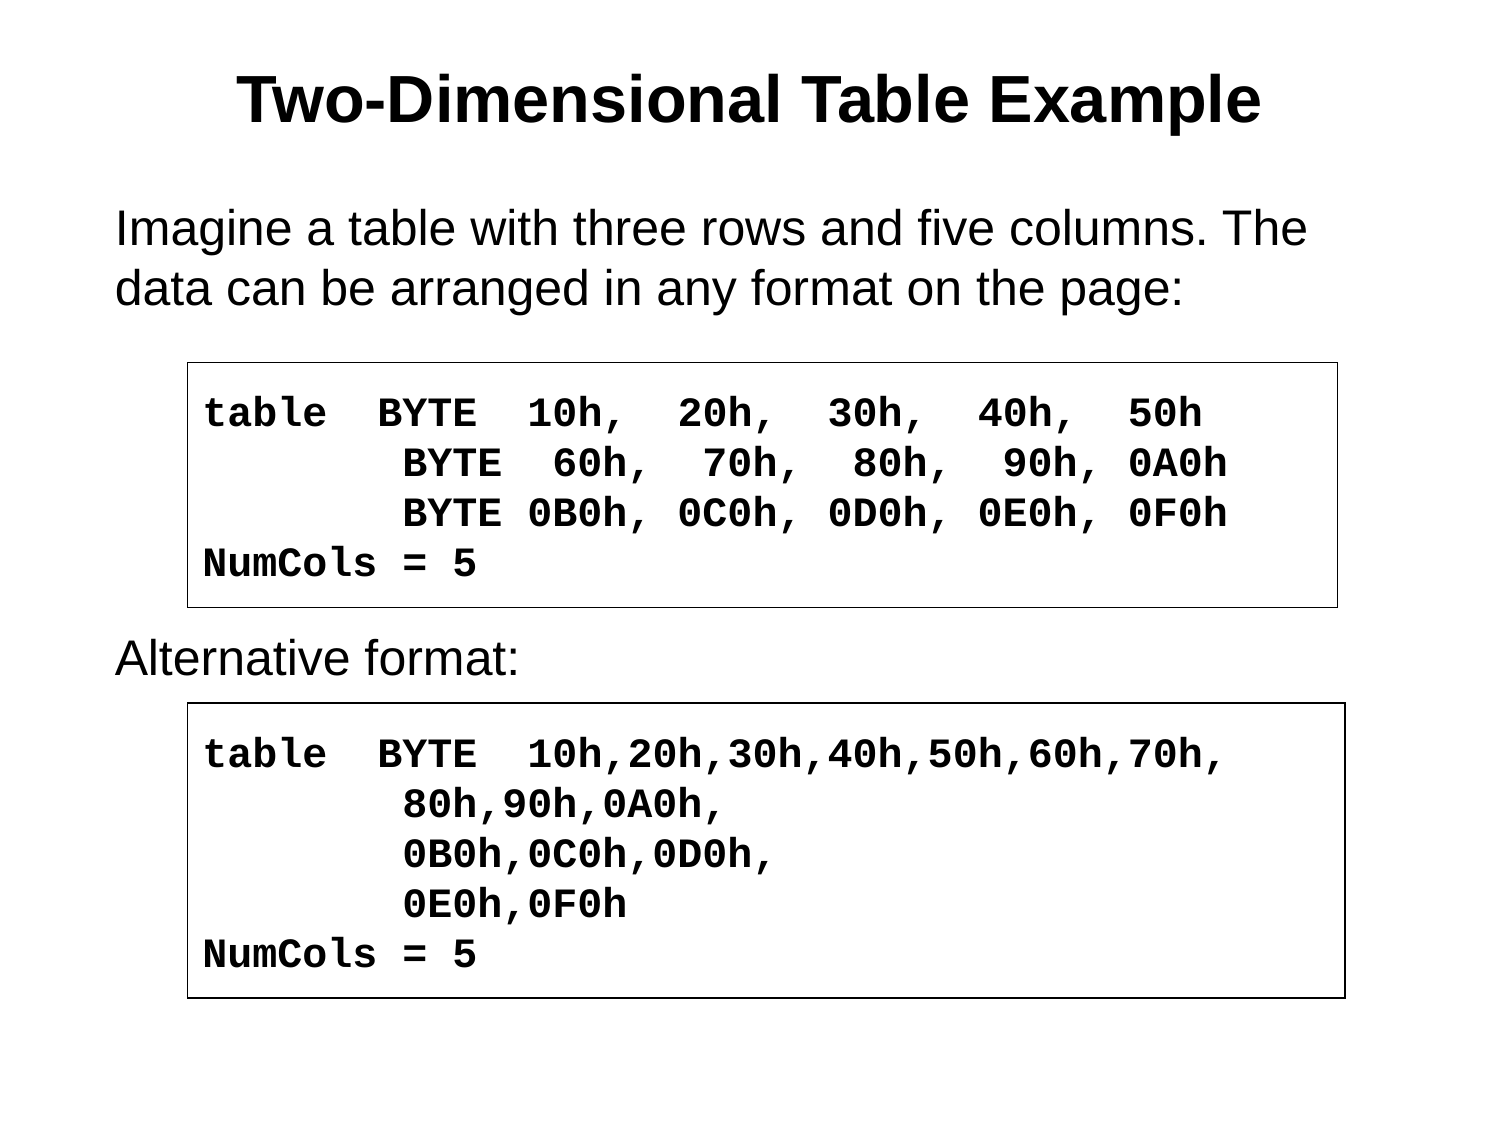

# Two-Dimensional Table Example
Imagine a table with three rows and five columns. The data can be arranged in any format on the page:
table  BYTE  10h,  20h,  30h,  40h,  50h
        BYTE  60h,  70h,  80h,  90h, 0A0h
        BYTE 0B0h, 0C0h, 0D0h, 0E0h, 0F0h
NumCols = 5
Alternative format:
table  BYTE  10h,20h,30h,40h,50h,60h,70h,
        80h,90h,0A0h,
        0B0h,0C0h,0D0h,
        0E0h,0F0h
NumCols = 5